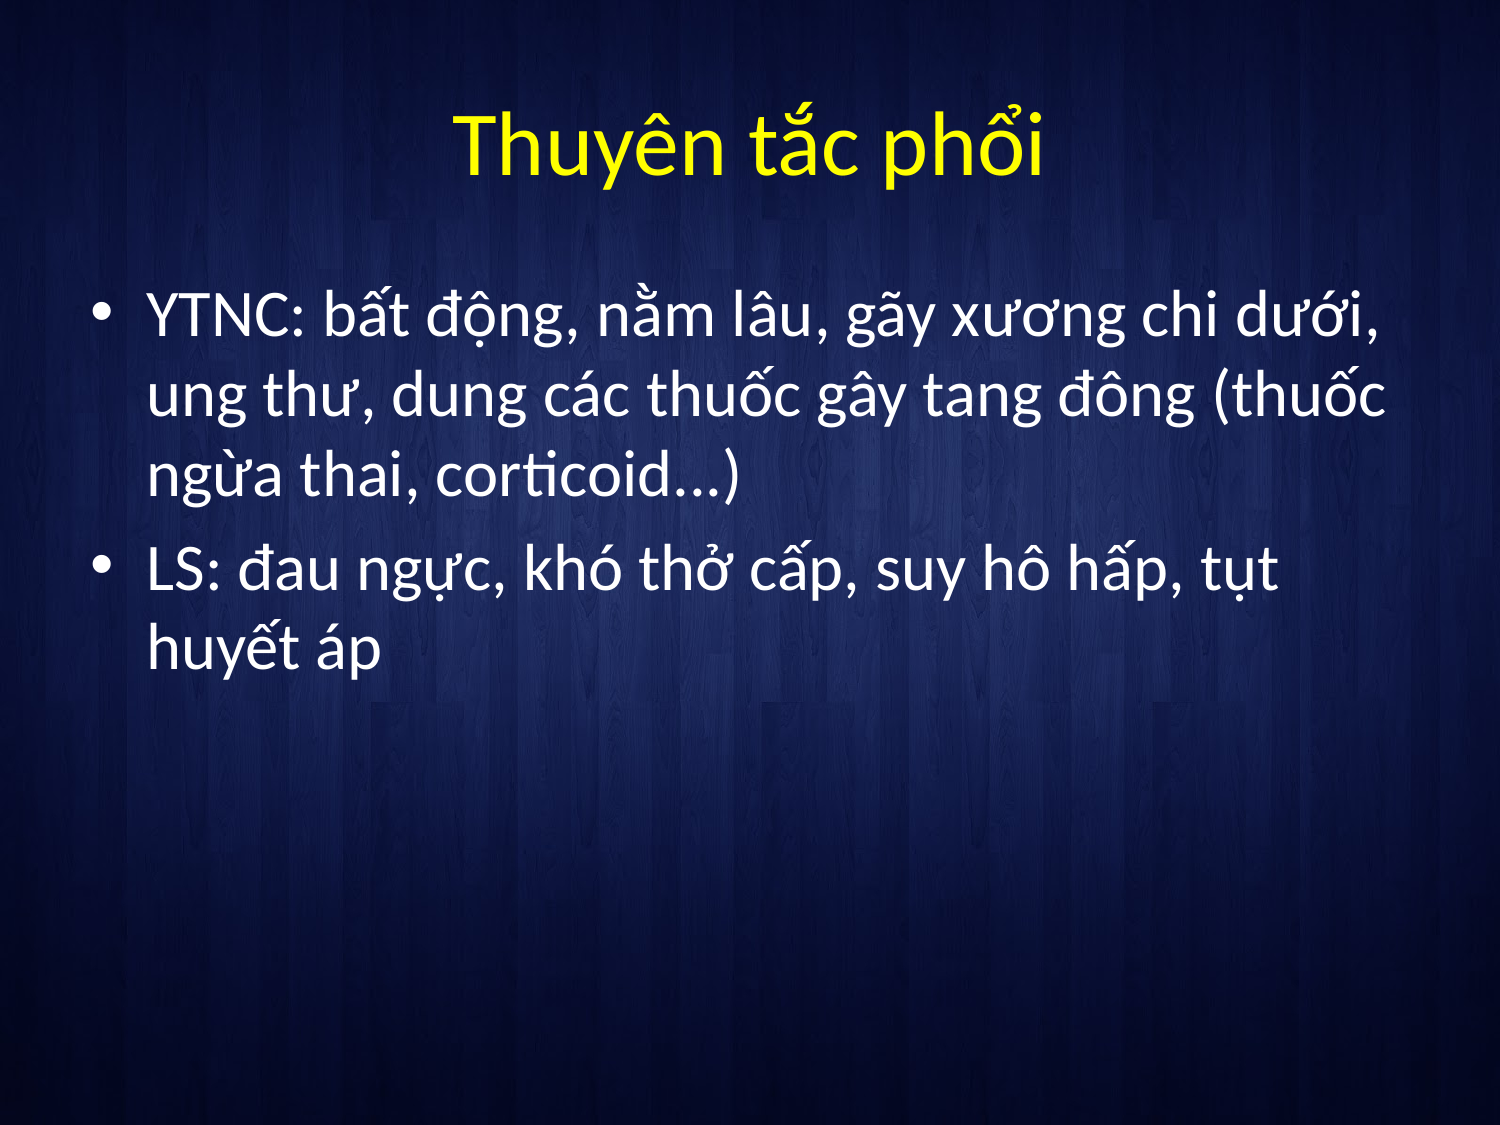

# Thuyên tắc phổi
YTNC: bất động, nằm lâu, gãy xương chi dưới, ung thư, dung các thuốc gây tang đông (thuốc ngừa thai, corticoid...)
LS: đau ngực, khó thở cấp, suy hô hấp, tụt huyết áp